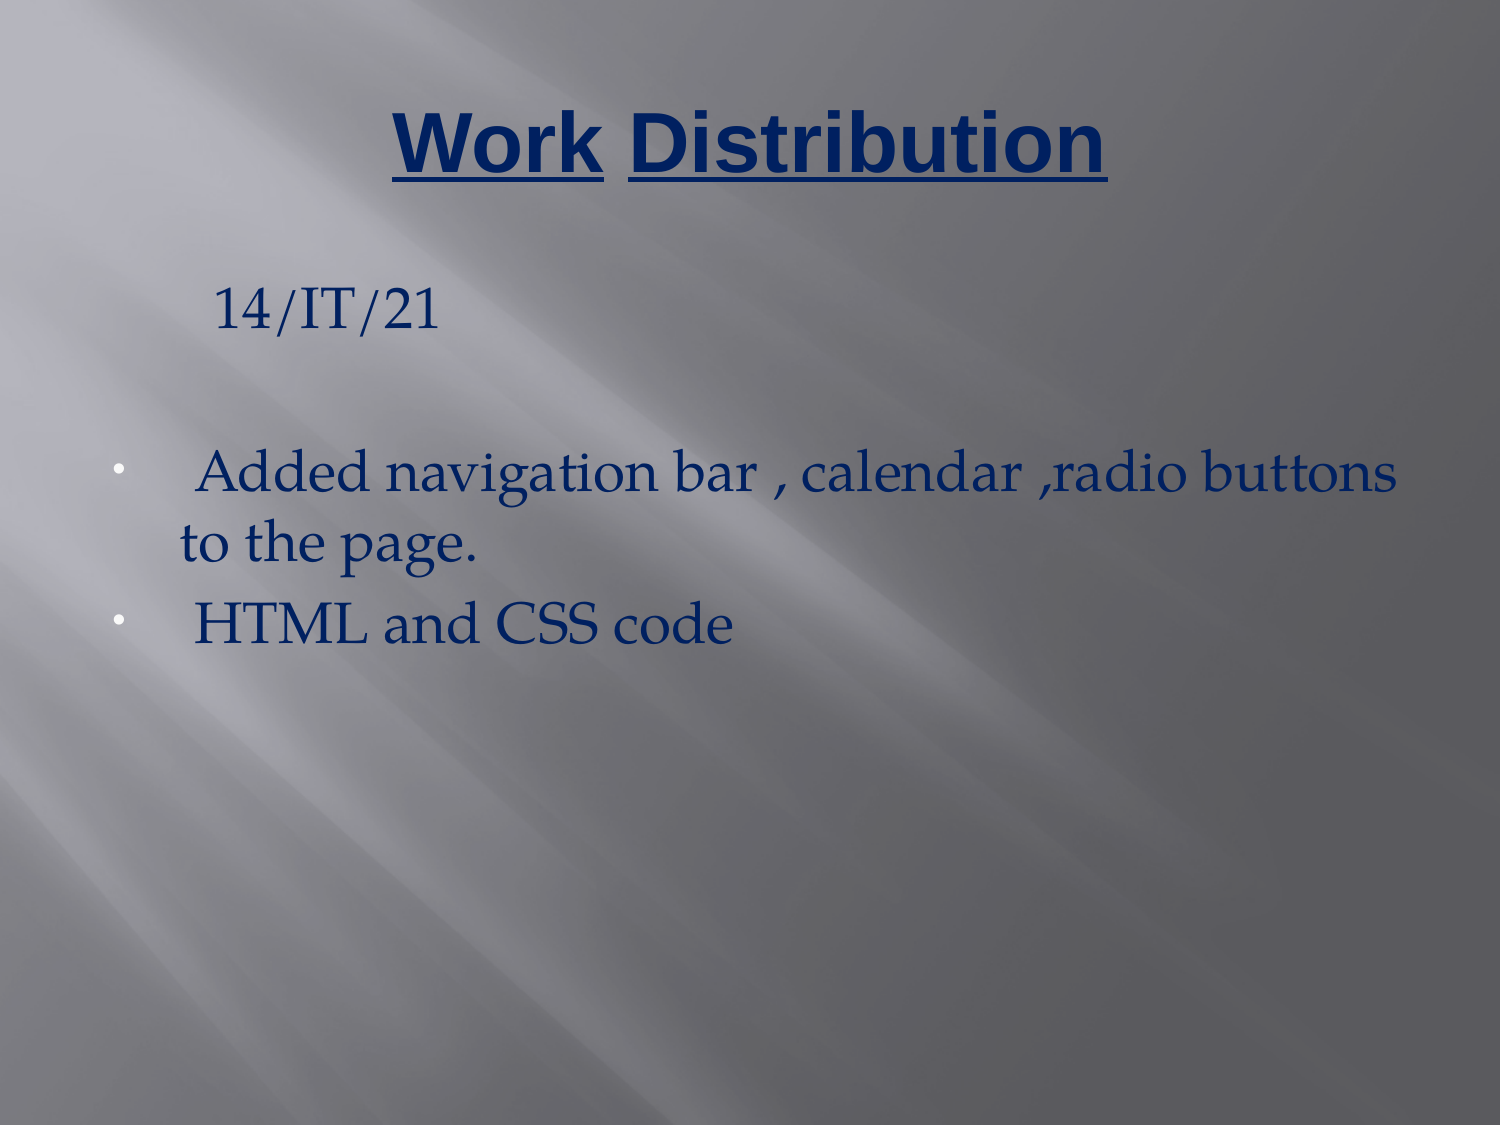

# Work Distribution
       14/IT/21

 Added navigation bar , calendar ,radio buttons to the page.
 HTML and CSS code